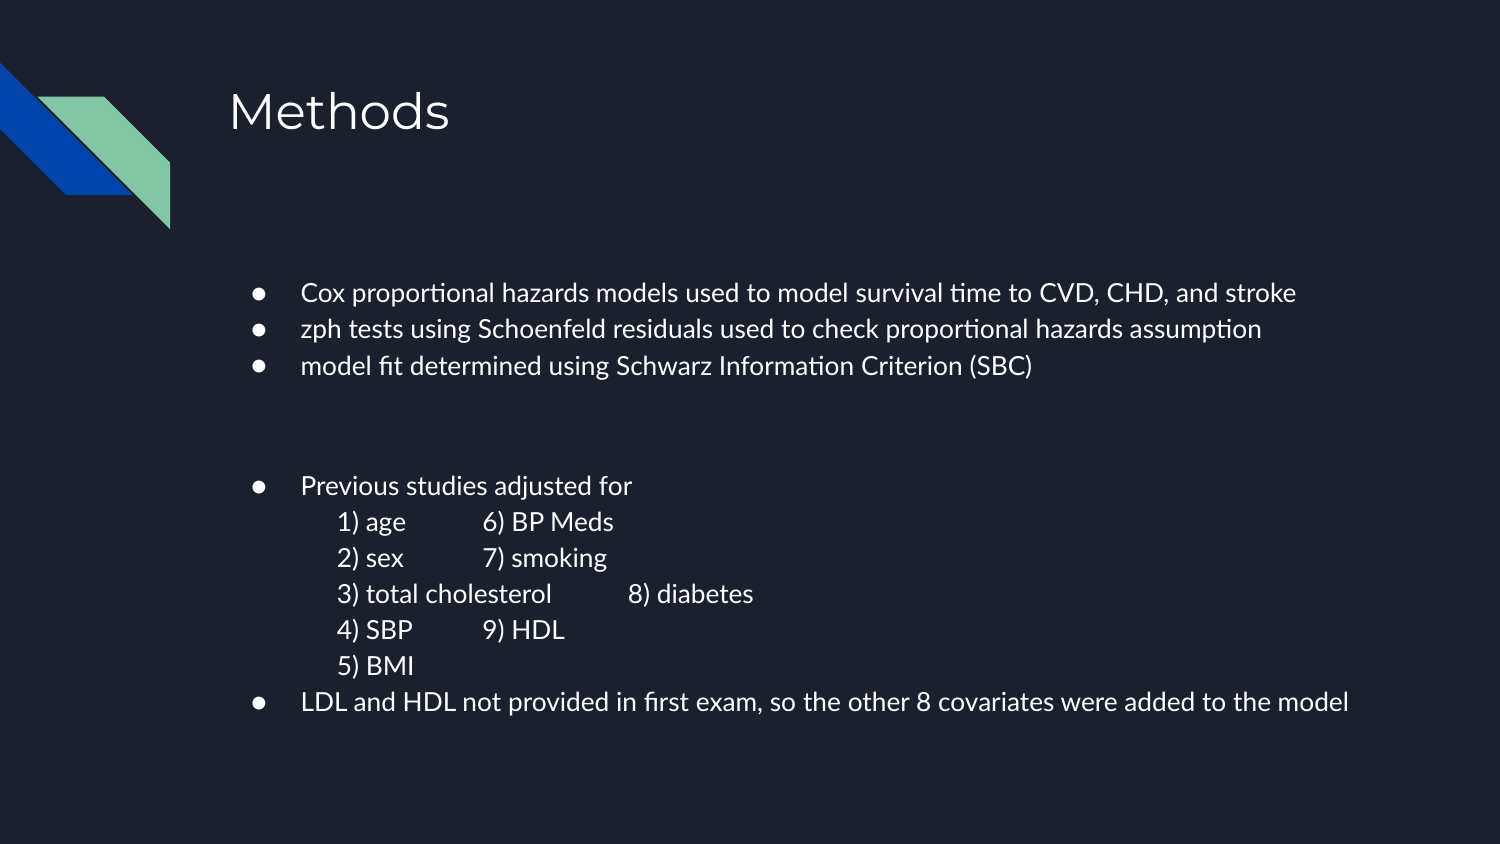

# Methods
Cox proportional hazards models used to model survival time to CVD, CHD, and stroke
zph tests using Schoenfeld residuals used to check proportional hazards assumption
model fit determined using Schwarz Information Criterion (SBC)

Previous studies adjusted for
1) age				6) BP Meds
2) sex				7) smoking
3) total cholesterol		8) diabetes
4) SBP				9) HDL
5) BMI
LDL and HDL not provided in first exam, so the other 8 covariates were added to the model